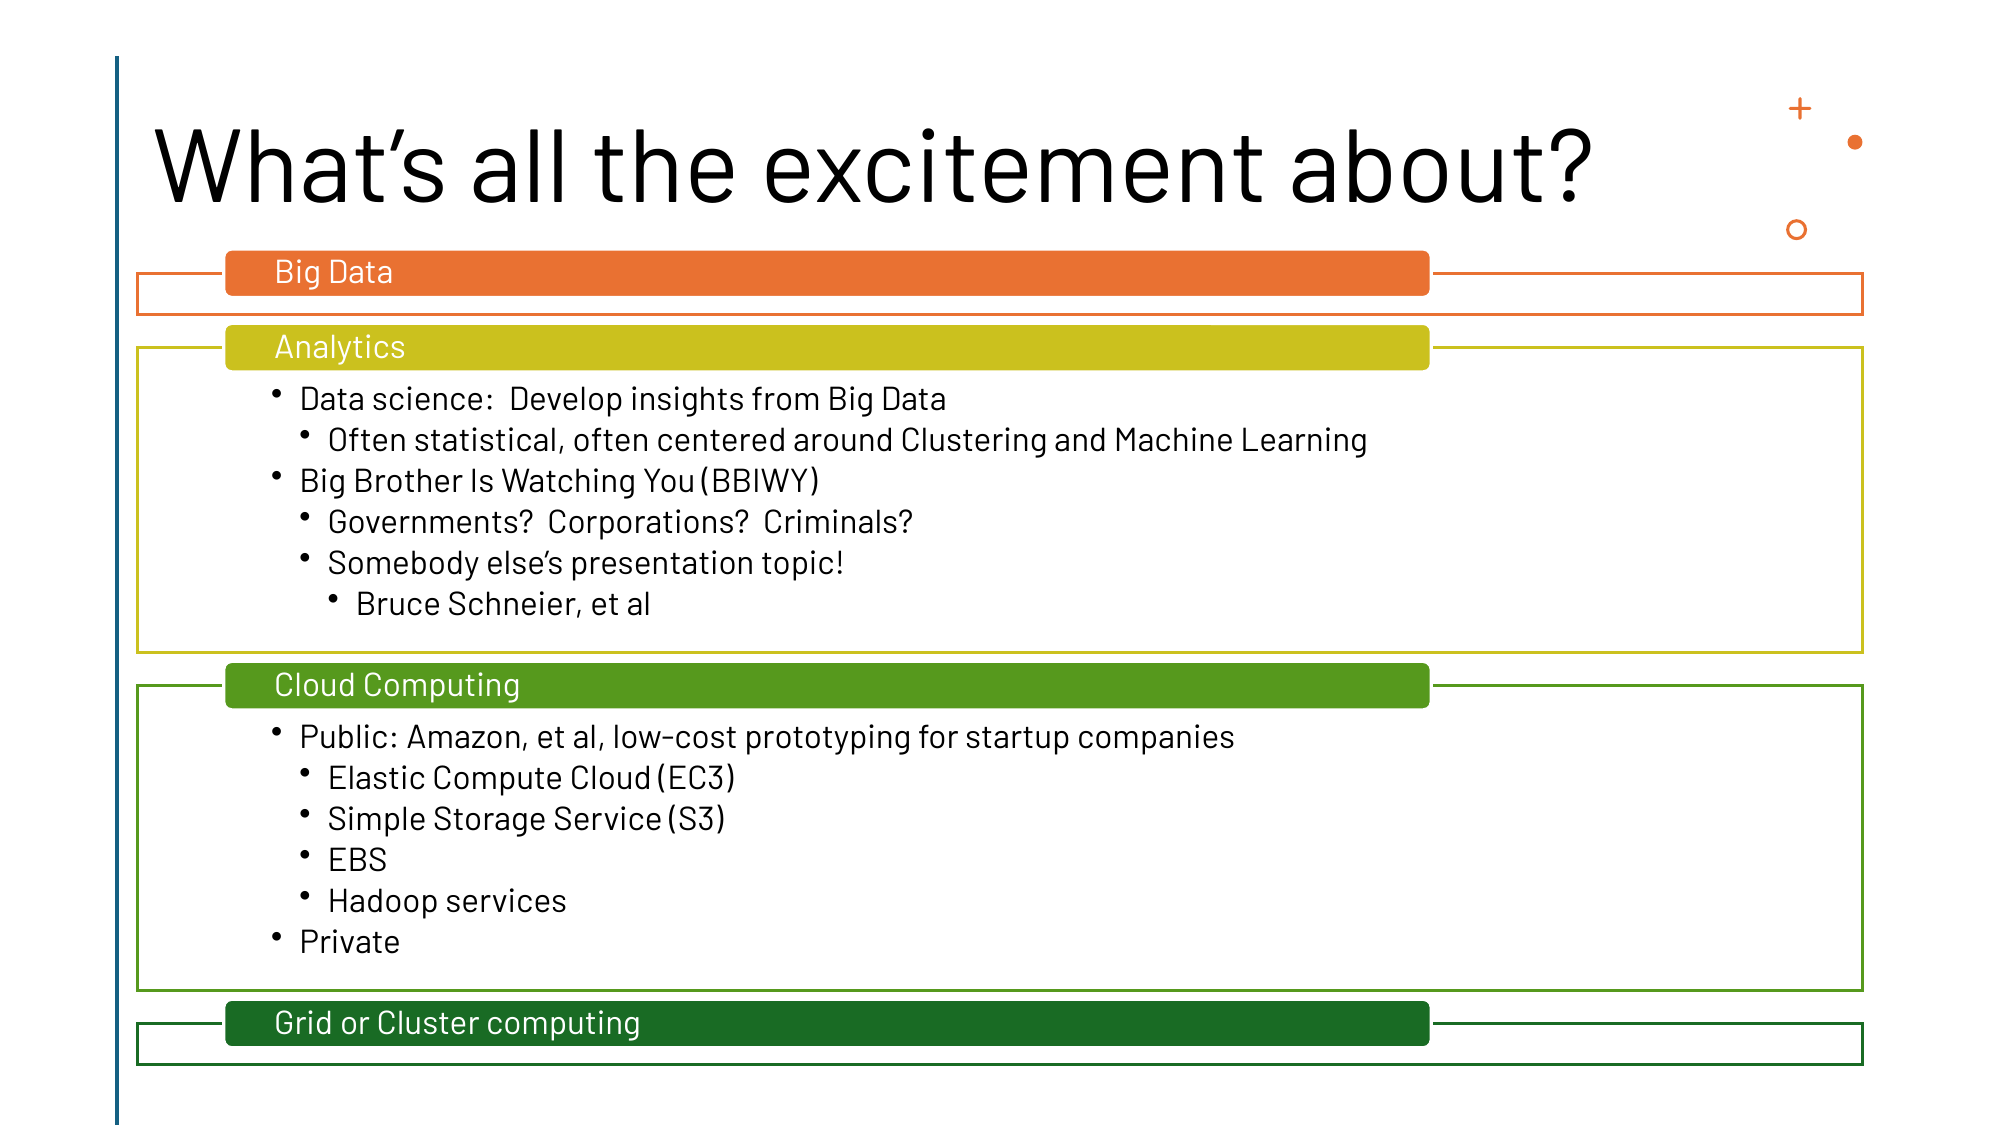

# What’s all the excitement about?

Big Data
Data science:  Develop insights from Big Data
Often statistical, often centered around Clustering and Machine Learning
Big Brother Is Watching You (BBIWY)
Governments?  Corporations?  Criminals?
Somebody else’s presentation topic!
Bruce Schneier, et al
Analytics
Public: Amazon, et al, low-cost prototyping for startup companies
Elastic Compute Cloud (EC3)
Simple Storage Service (S3)
EBS
Hadoop services
Private
Cloud Computing
Grid or Cluster computing